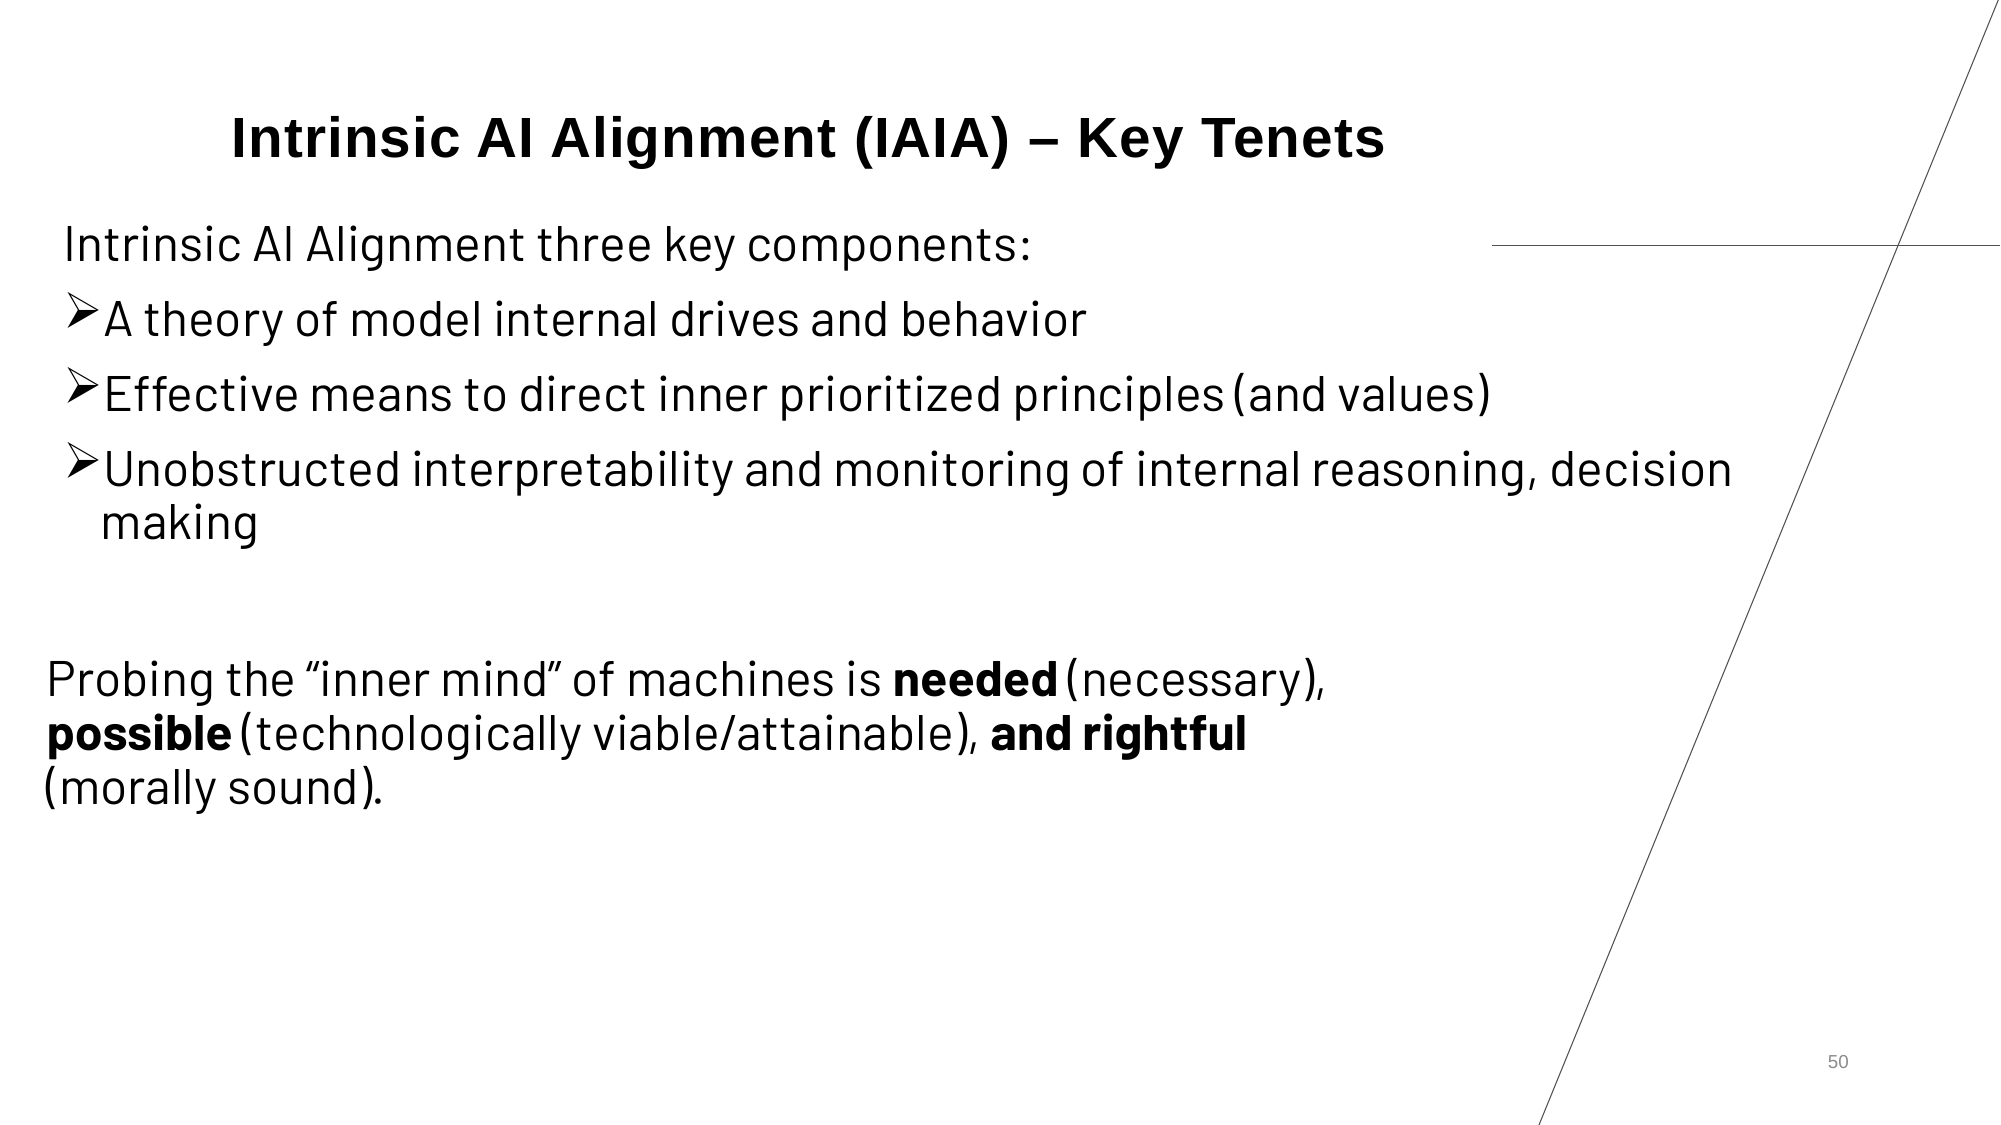

# Intrinsic AI Alignment (IAIA) – Key Tenets
Intrinsic AI Alignment three key components:
A theory of model internal drives and behavior
Effective means to direct inner prioritized principles (and values)
Unobstructed interpretability and monitoring of internal reasoning, decision making

Probing the “inner mind” of machines is needed (necessary), possible (technologically viable/attainable), and rightful (morally sound).

50